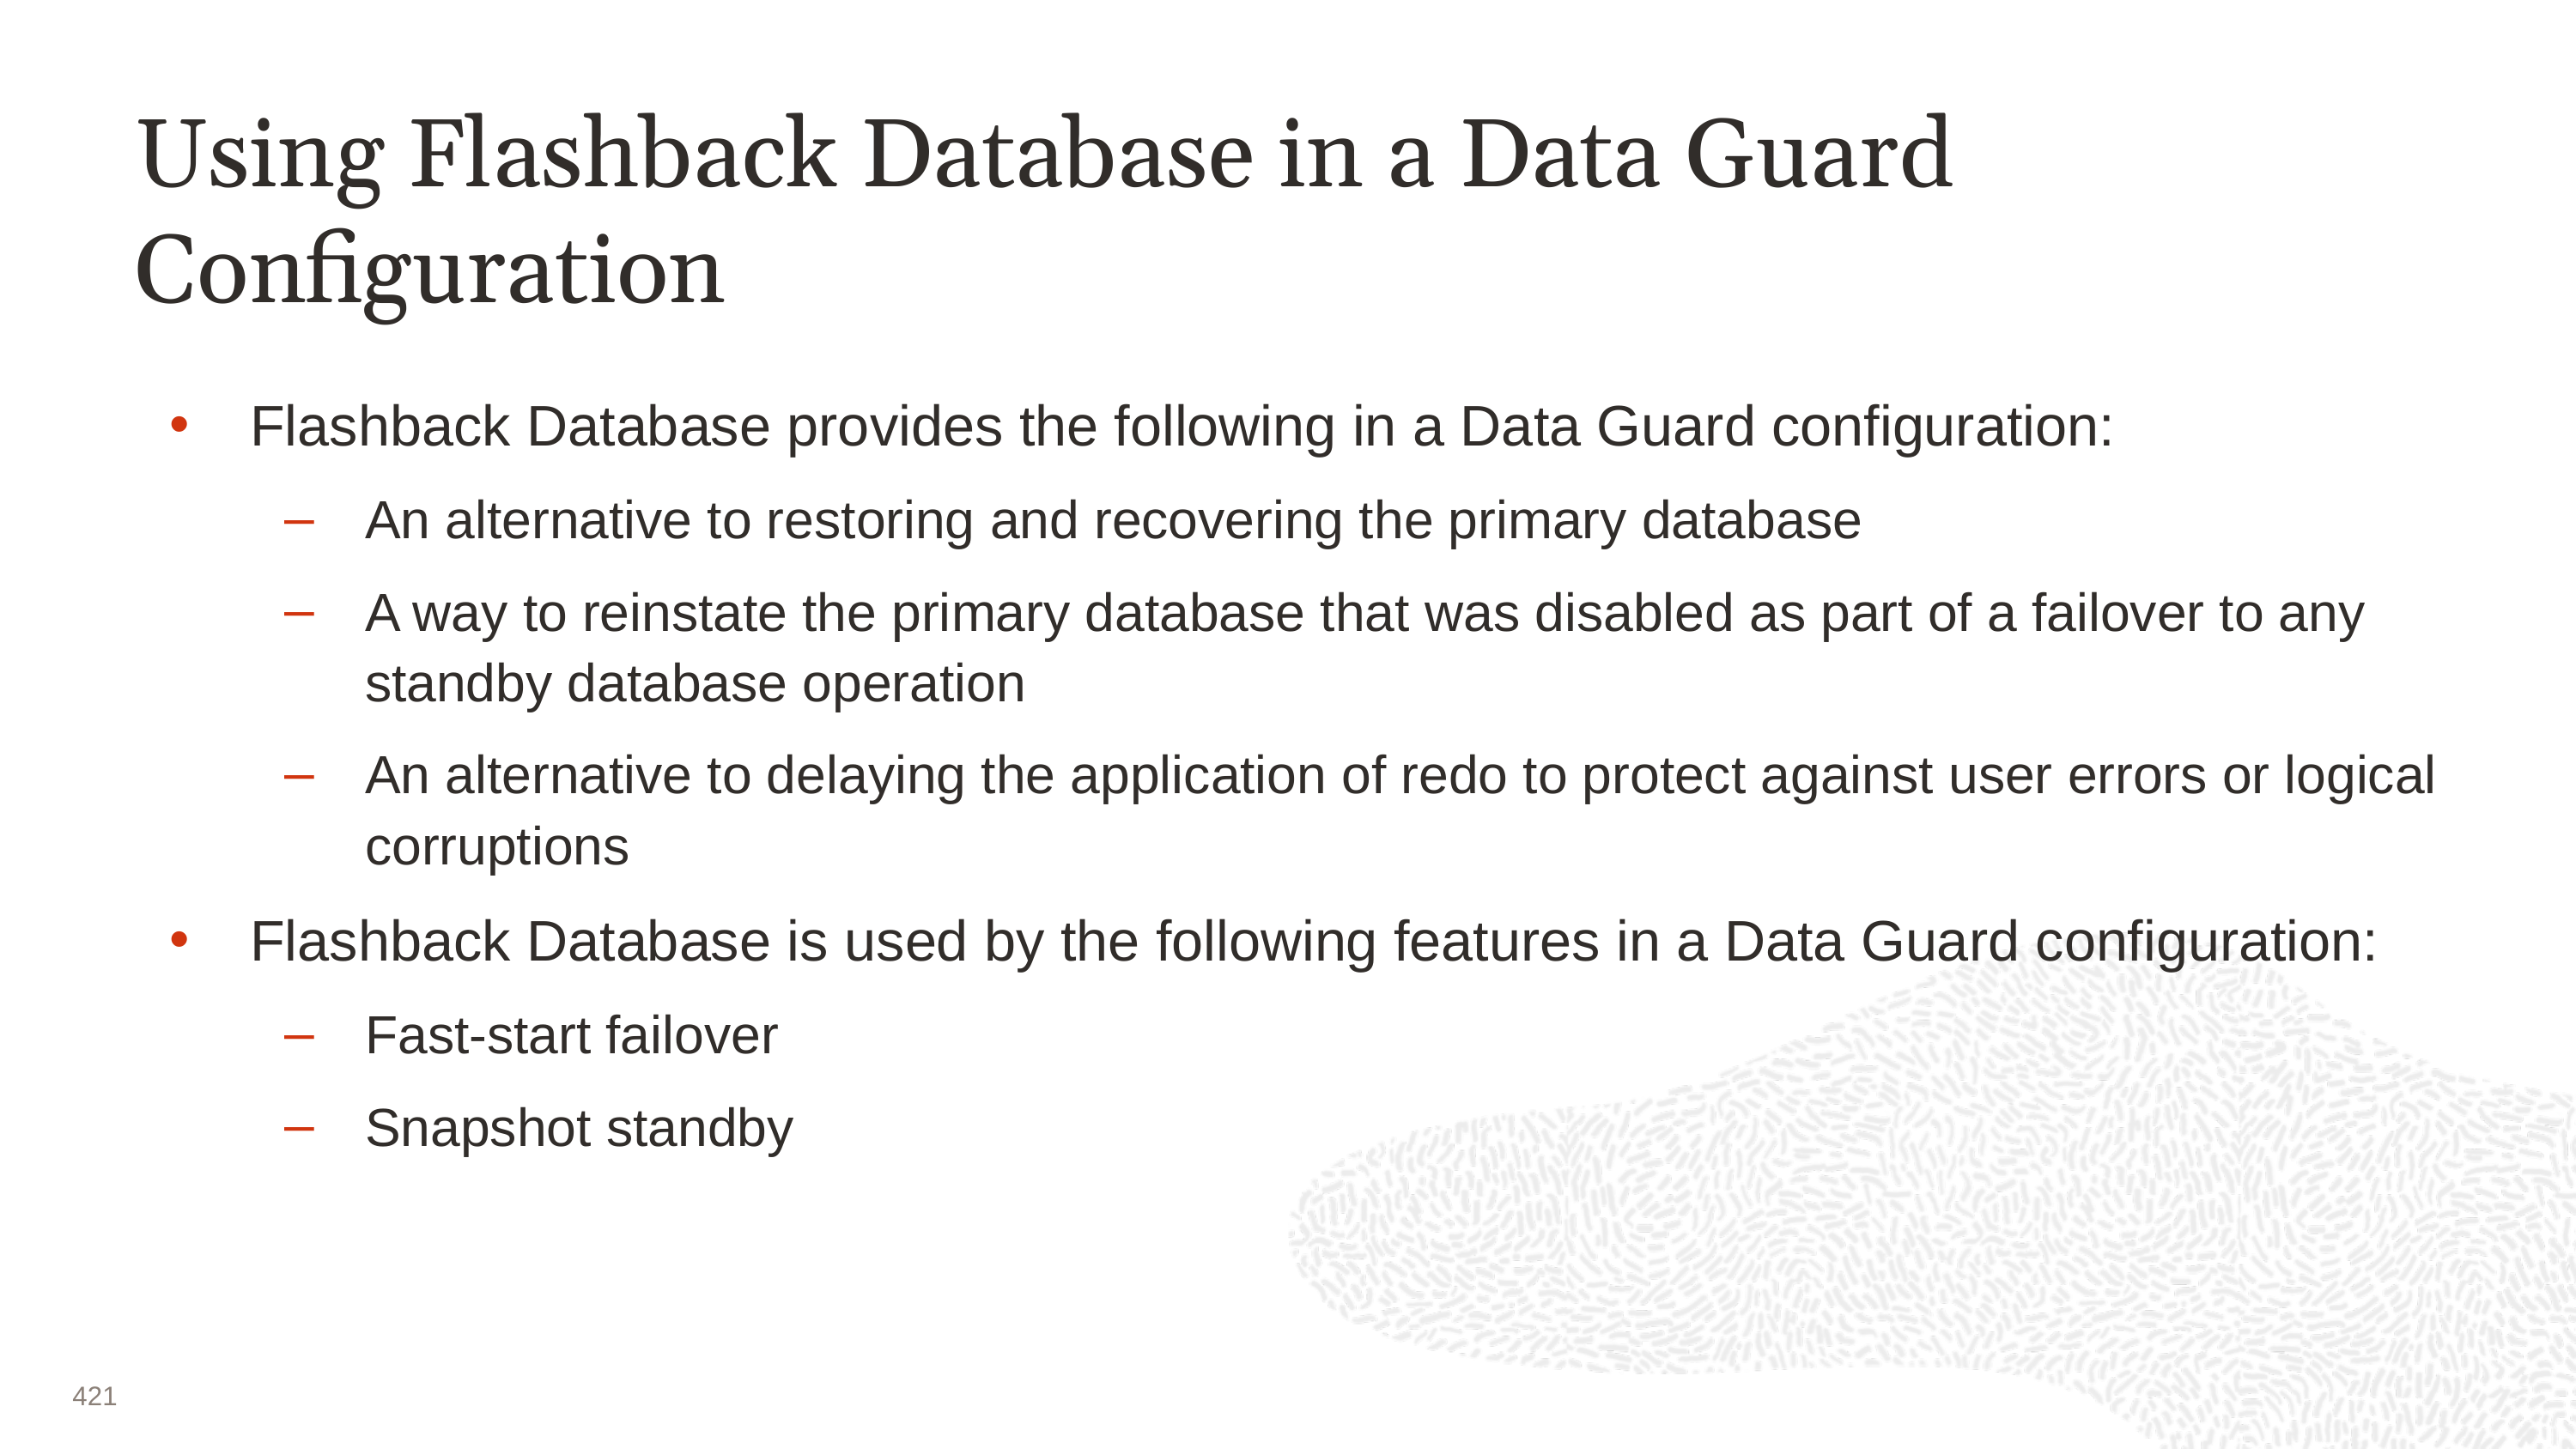

# Using Flashback Database in a Data Guard Configuration
Flashback Database provides the following in a Data Guard configuration:
An alternative to restoring and recovering the primary database
A way to reinstate the primary database that was disabled as part of a failover to any standby database operation
An alternative to delaying the application of redo to protect against user errors or logical corruptions
Flashback Database is used by the following features in a Data Guard configuration:
Fast-start failover
Snapshot standby